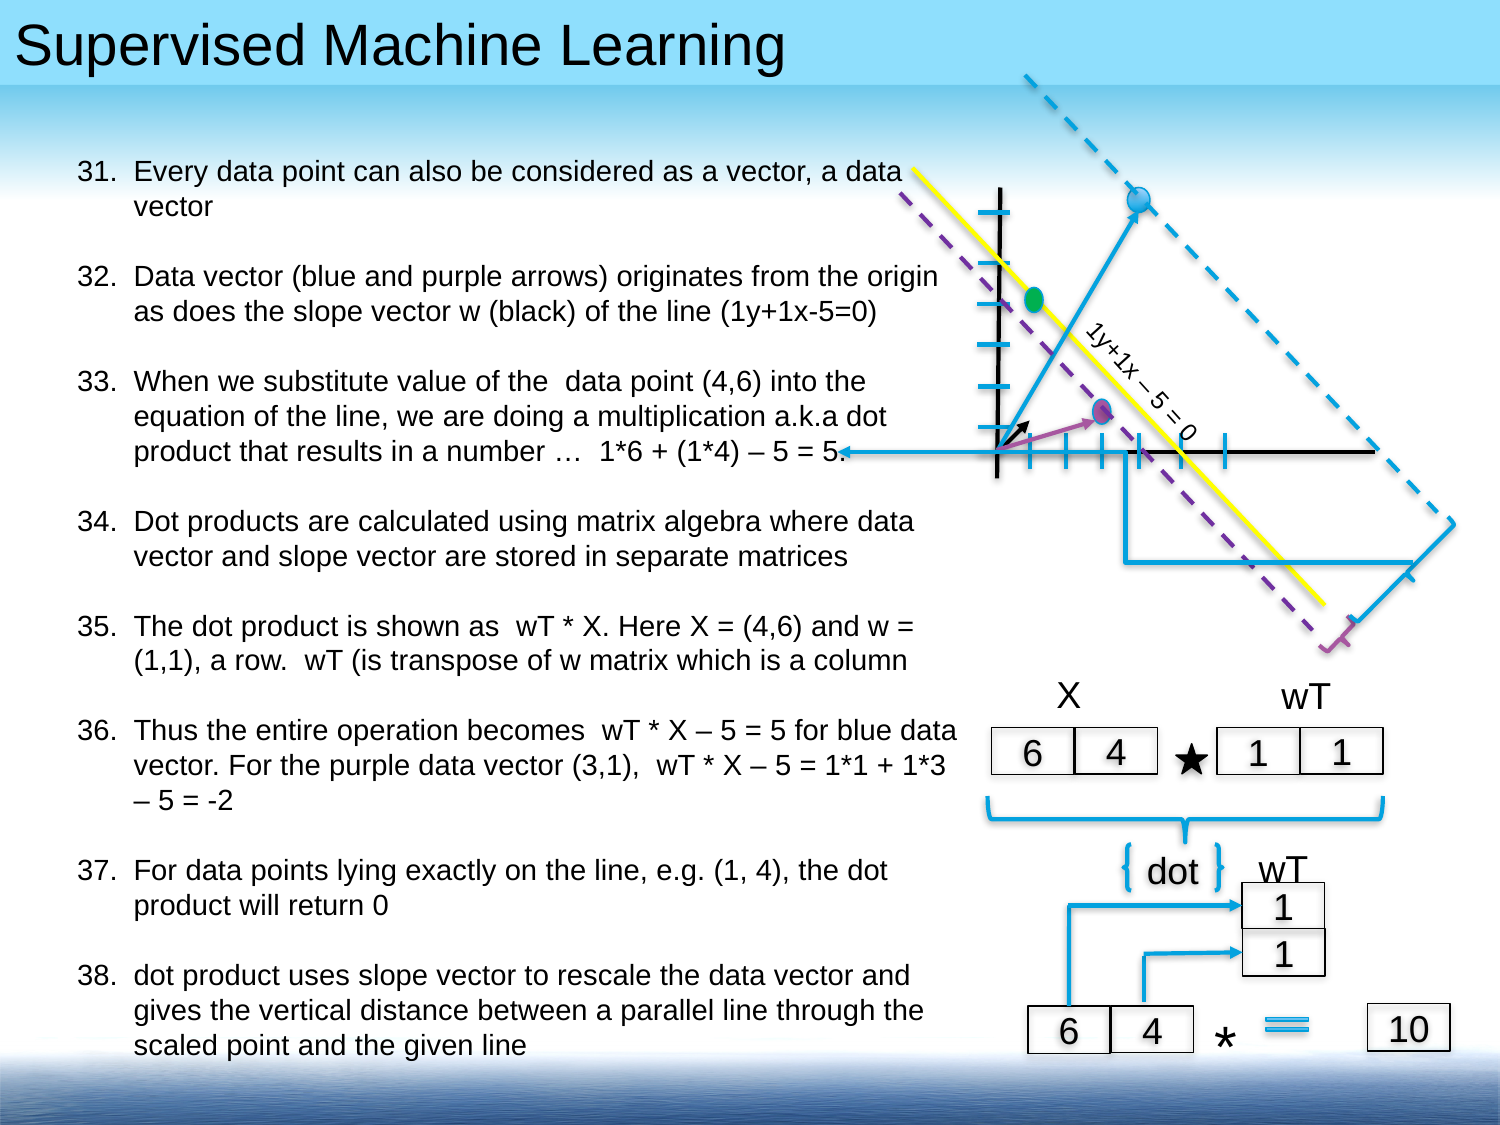

Every data point can also be considered as a vector, a data vector

Data vector (blue and purple arrows) originates from the origin as does the slope vector w (black) of the line (1y+1x-5=0)

When we substitute value of the  data point (4,6) into the equation of the line, we are doing a multiplication a.k.a dot product that results in a number …  1*6 + (1*4) – 5 = 5.

Dot products are calculated using matrix algebra where data vector and slope vector are stored in separate matrices

The dot product is shown as  wT * X. Here X = (4,6) and w = (1,1), a row.  wT (is transpose of w matrix which is a column

Thus the entire operation becomes  wT * X – 5 = 5 for blue data vector. For the purple data vector (3,1),  wT * X – 5 = 1*1 + 1*3 – 5 = -2

For data points lying exactly on the line, e.g. (1, 4), the dot product will return 0

dot product uses slope vector to rescale the data vector and gives the vertical distance between a parallel line through the scaled point and the given line

1y+1x – 5 = 0

X
wT
6
4
1
1

wT
dot
1
1

*
10
6
4